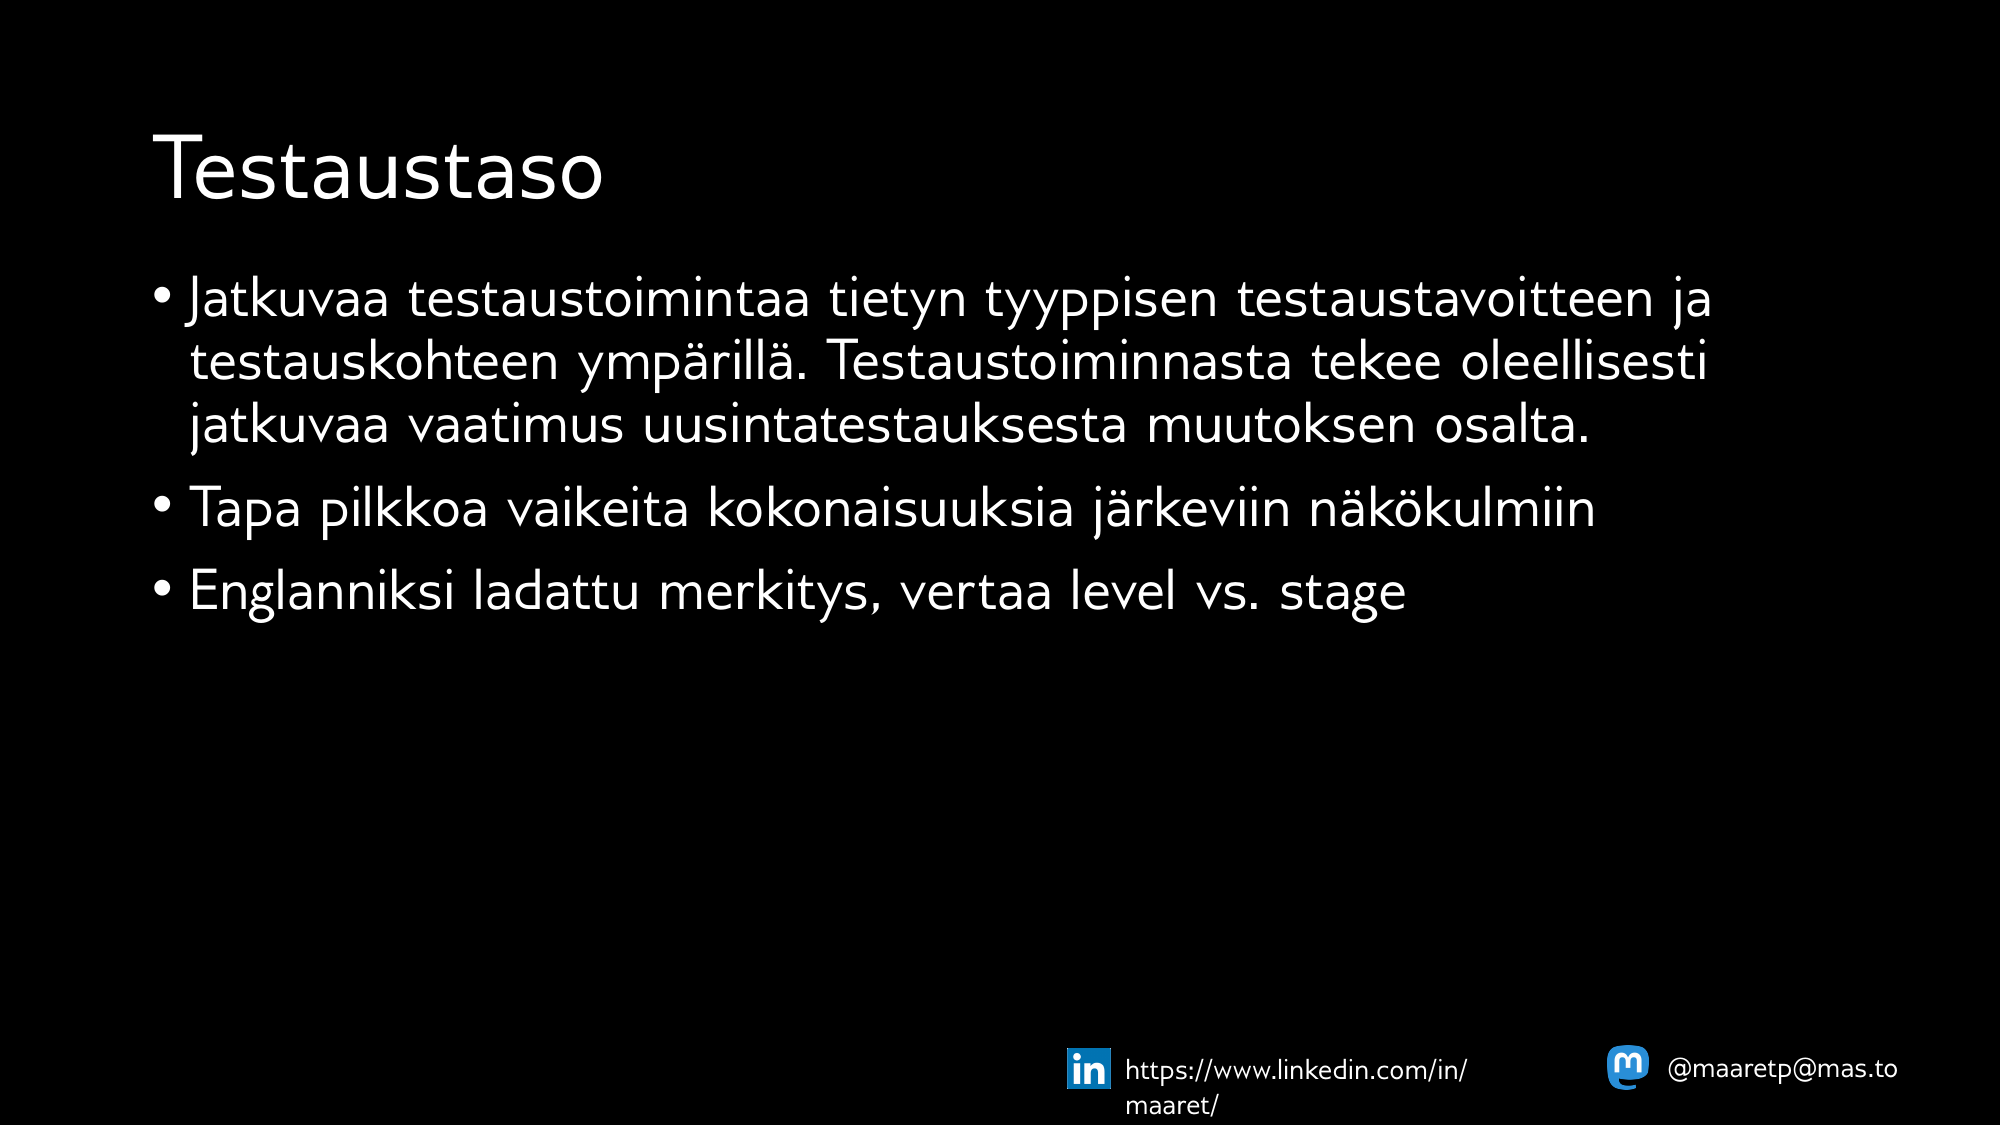

# Testaustaso
Jatkuvaa testaustoimintaa tietyn tyyppisen testaustavoitteen ja testauskohteen ympärillä. Testaustoiminnasta tekee oleellisesti jatkuvaa vaatimus uusintatestauksesta muutoksen osalta.
Tapa pilkkoa vaikeita kokonaisuuksia järkeviin näkökulmiin
Englanniksi ladattu merkitys, vertaa level vs. stage